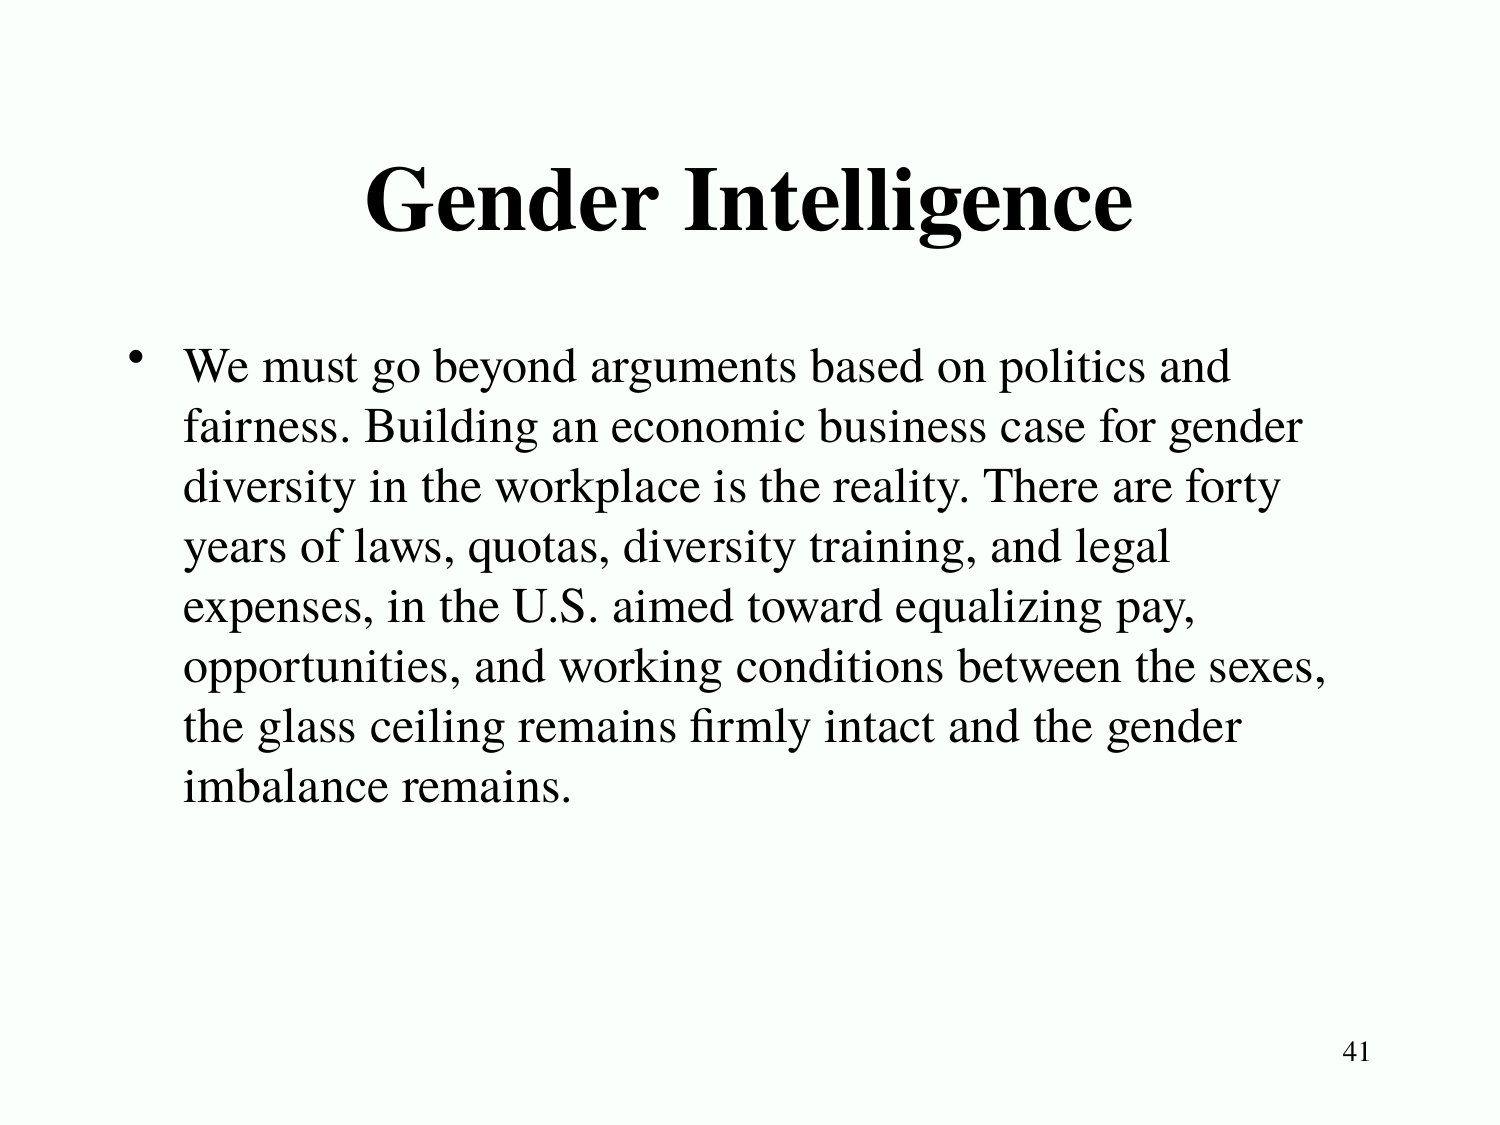

# Gender Intelligence
We must go beyond arguments based on politics and fairness. Building an economic business case for gender diversity in the workplace is the reality. There are forty years of laws, quotas, diversity training, and legal expenses, in the U.S. aimed toward equalizing pay, opportunities, and working conditions between the sexes, the glass ceiling remains firmly intact and the gender imbalance remains.

41